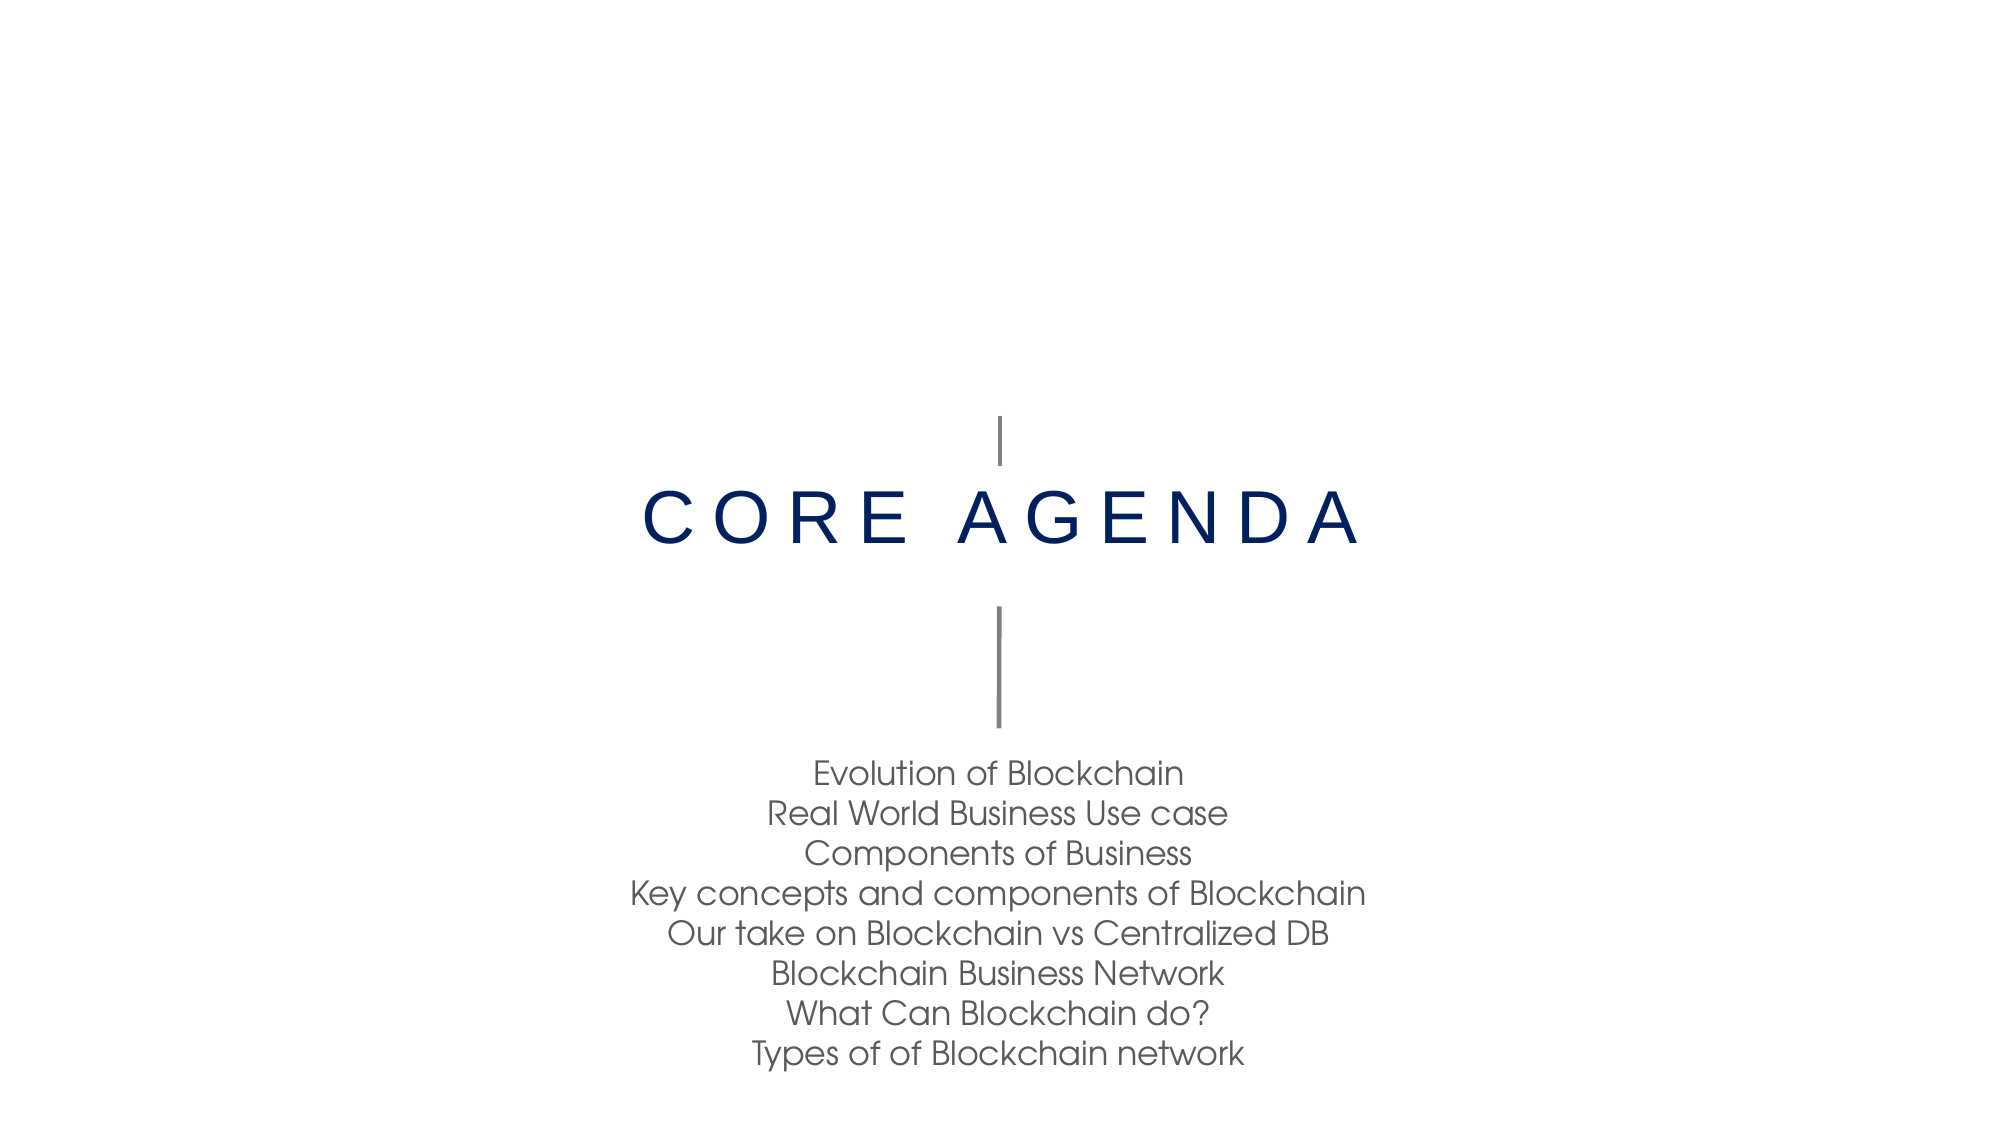

CORE AGENDA
Evolution of Blockchain
Real World Business Use case
Components of Business
Key concepts and components of Blockchain
Our take on Blockchain vs Centralized DB
Blockchain Business Network
What Can Blockchain do?
Types of of Blockchain network